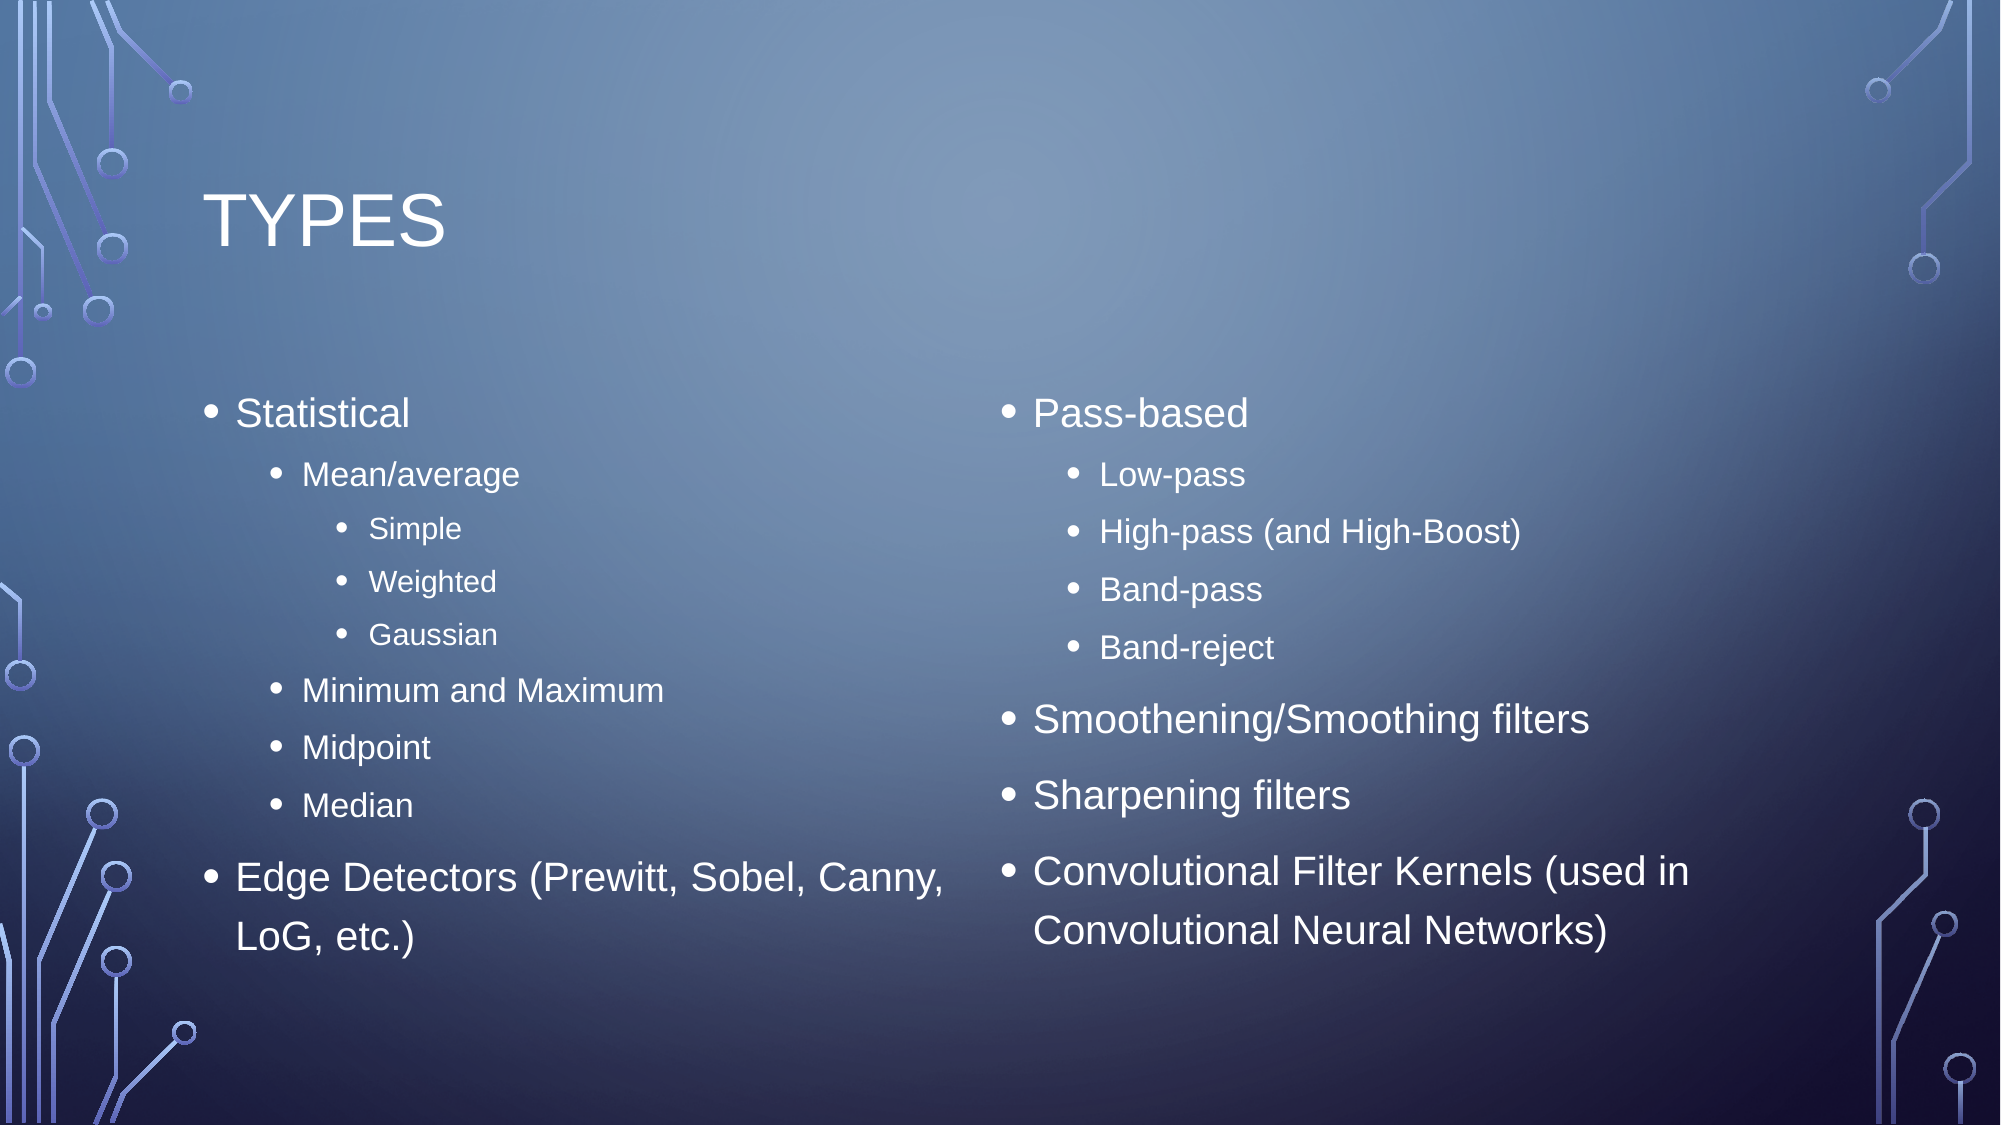

# Types
Statistical
Mean/average
Simple
Weighted
Gaussian
Minimum and Maximum
Midpoint
Median
Edge Detectors (Prewitt, Sobel, Canny, LoG, etc.)
Pass-based
Low-pass
High-pass (and High-Boost)
Band-pass
Band-reject
Smoothening/Smoothing filters
Sharpening filters
Convolutional Filter Kernels (used in Convolutional Neural Networks)